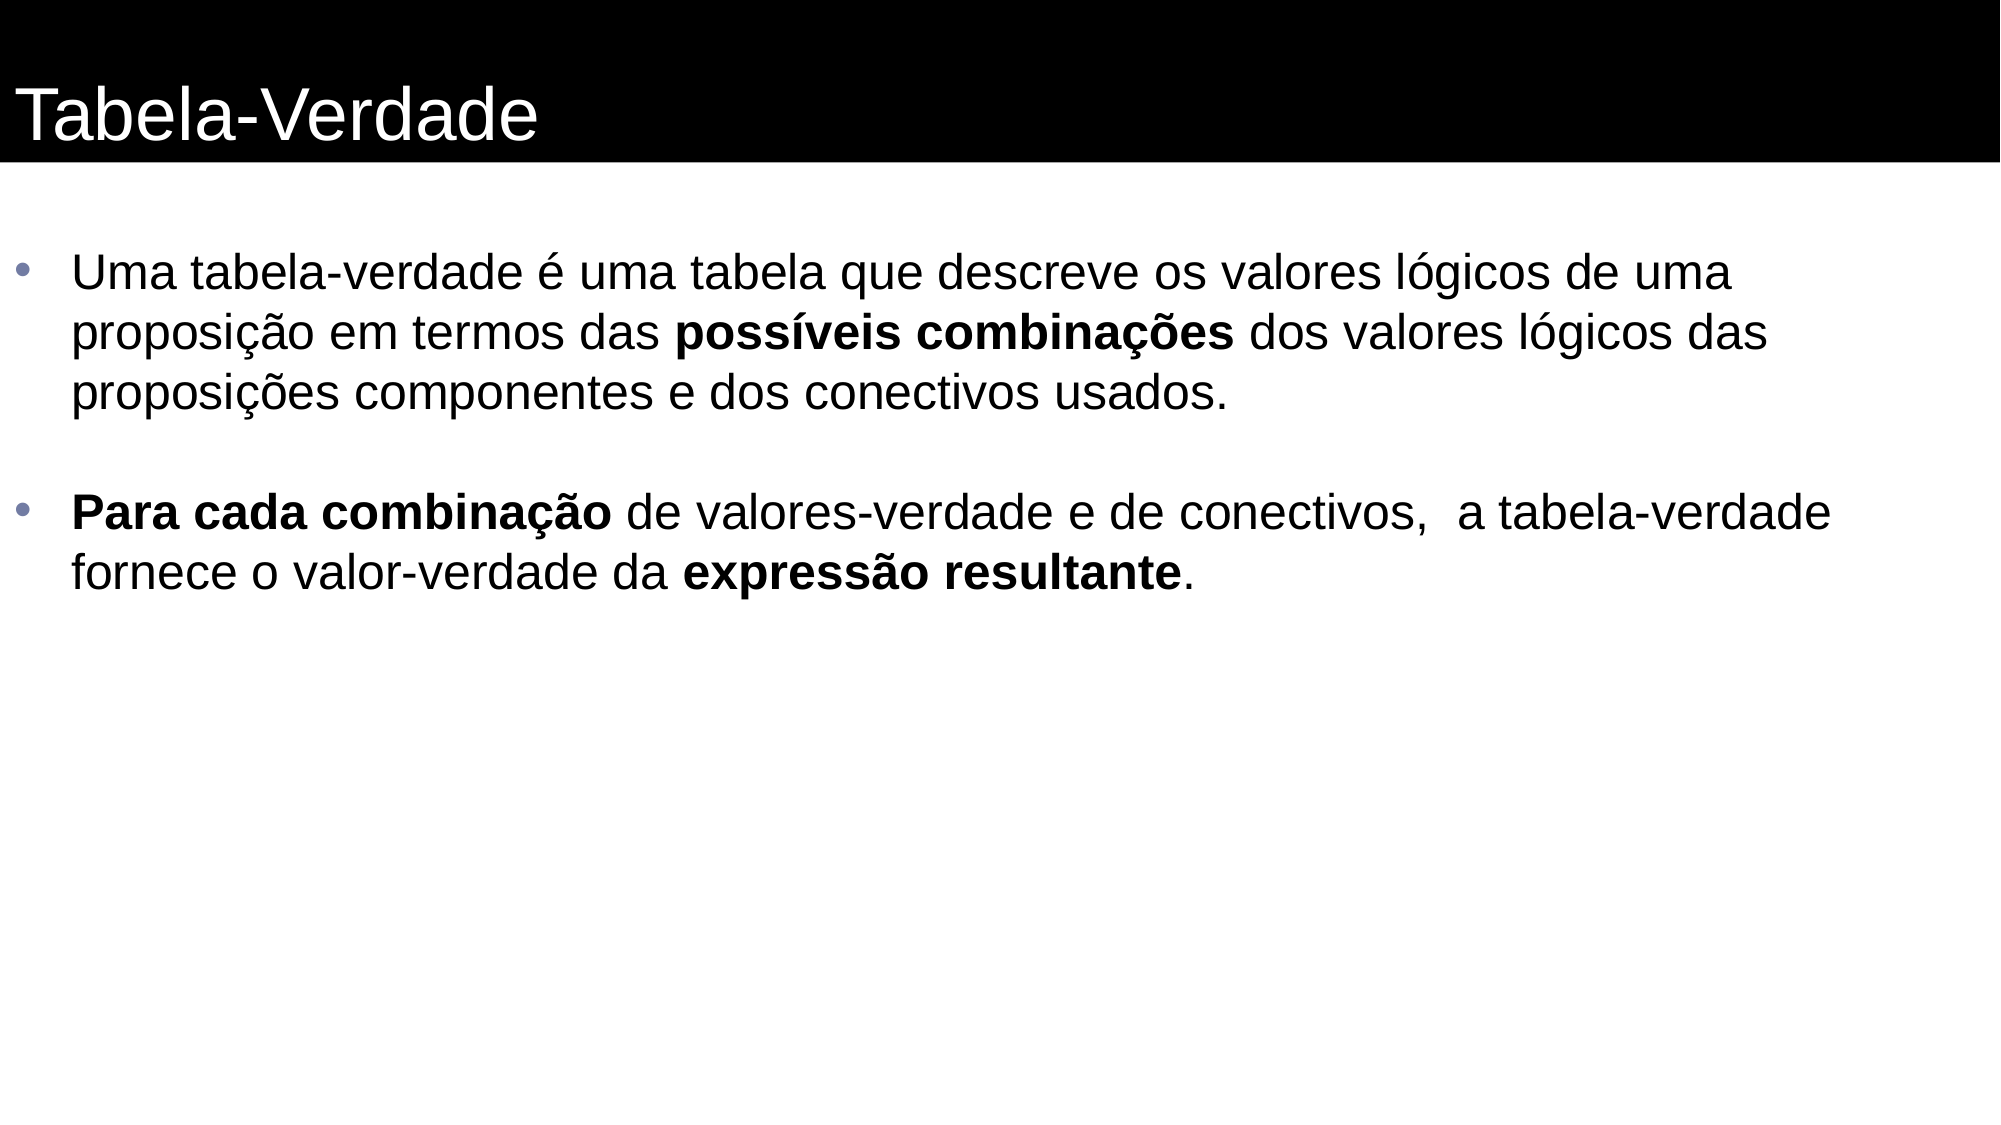

Tabela-Verdade
Uma tabela-verdade é uma tabela que descreve os valores lógicos de uma proposição em termos das possíveis combinações dos valores lógicos das proposições componentes e dos conectivos usados.

Para cada combinação de valores-verdade e de conectivos,  a tabela-verdade fornece o valor-verdade da expressão resultante.